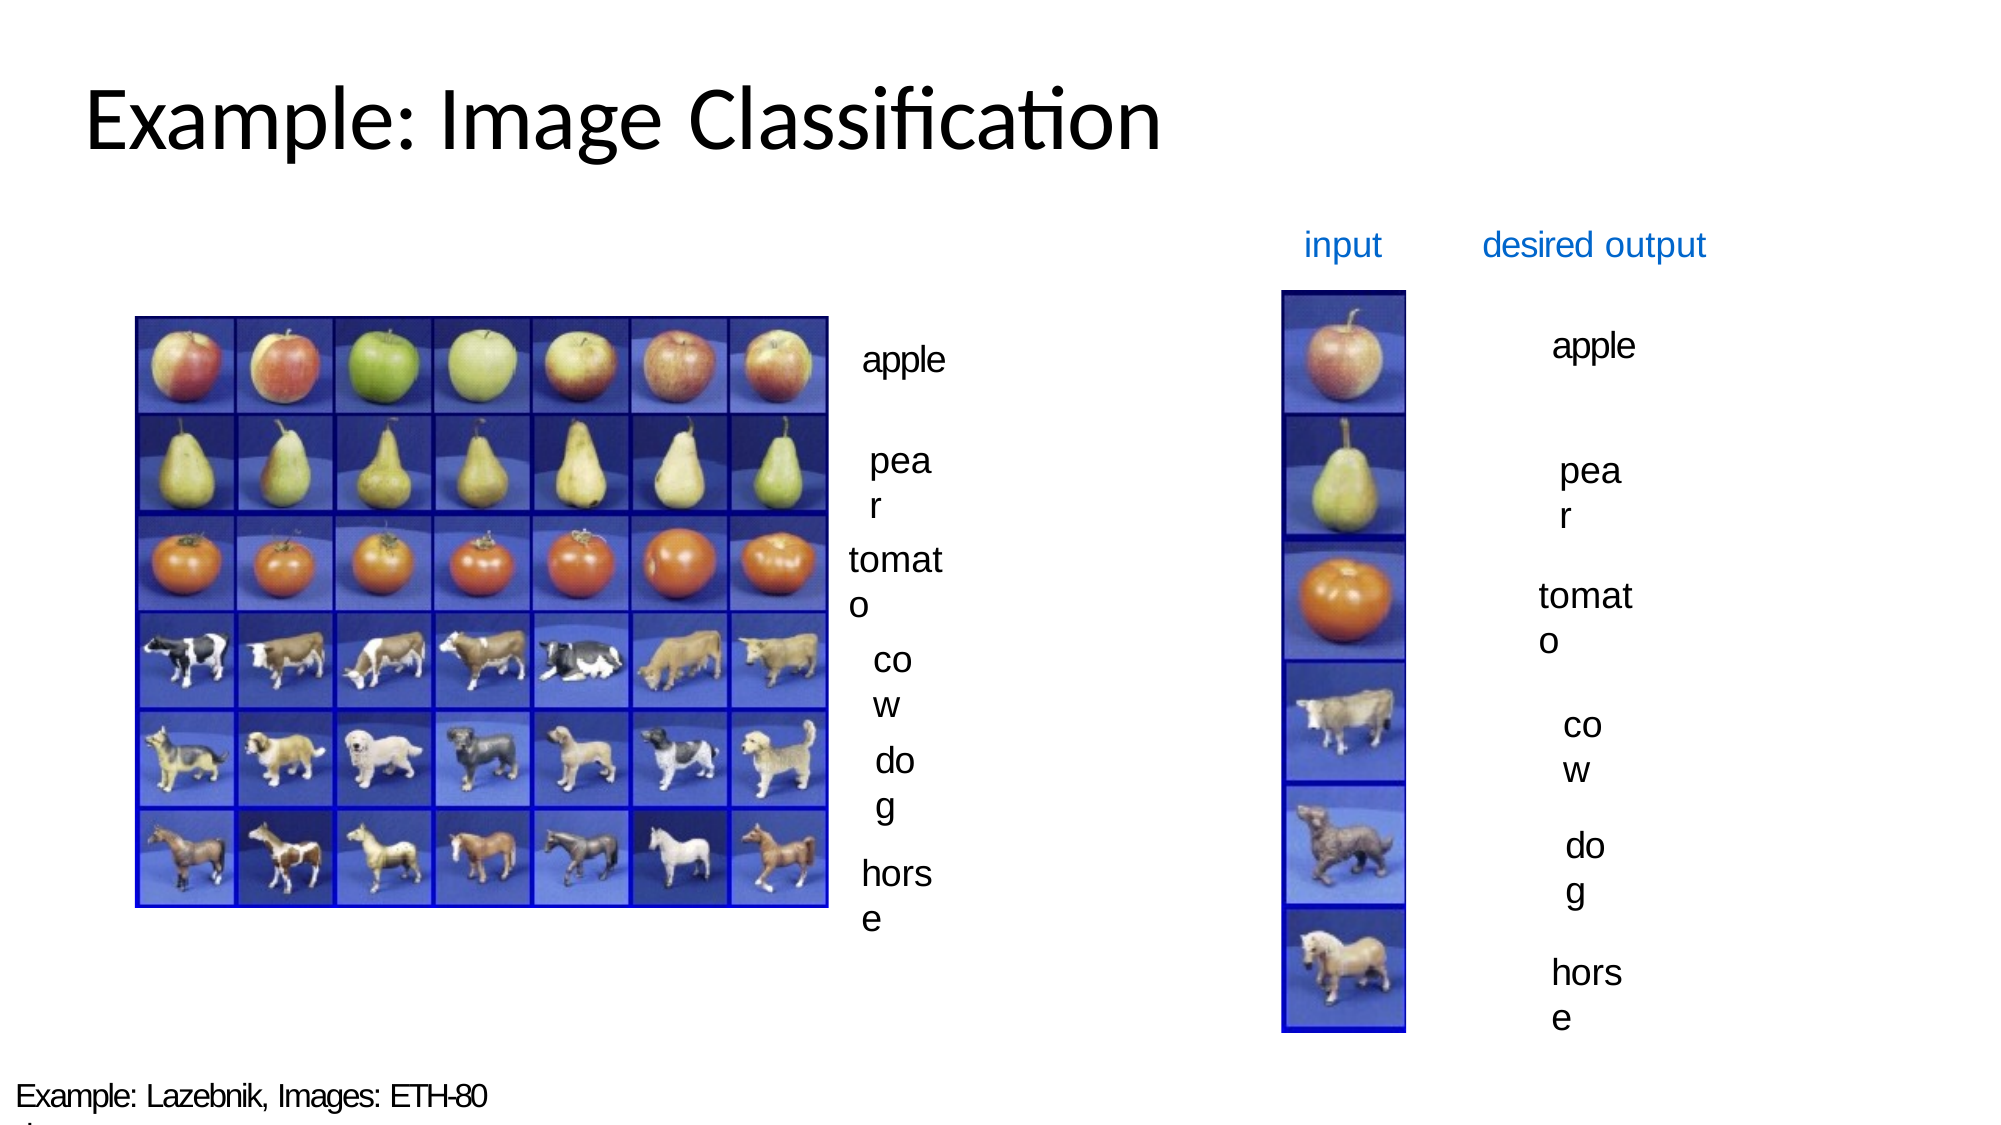

# Example: Image Classification
input
desired output

apple
apple
pear
pear
tomato
tomato
cow
cow
dog
dog
horse
horse
Example: Lazebnik, Images: ETH-80 dataset